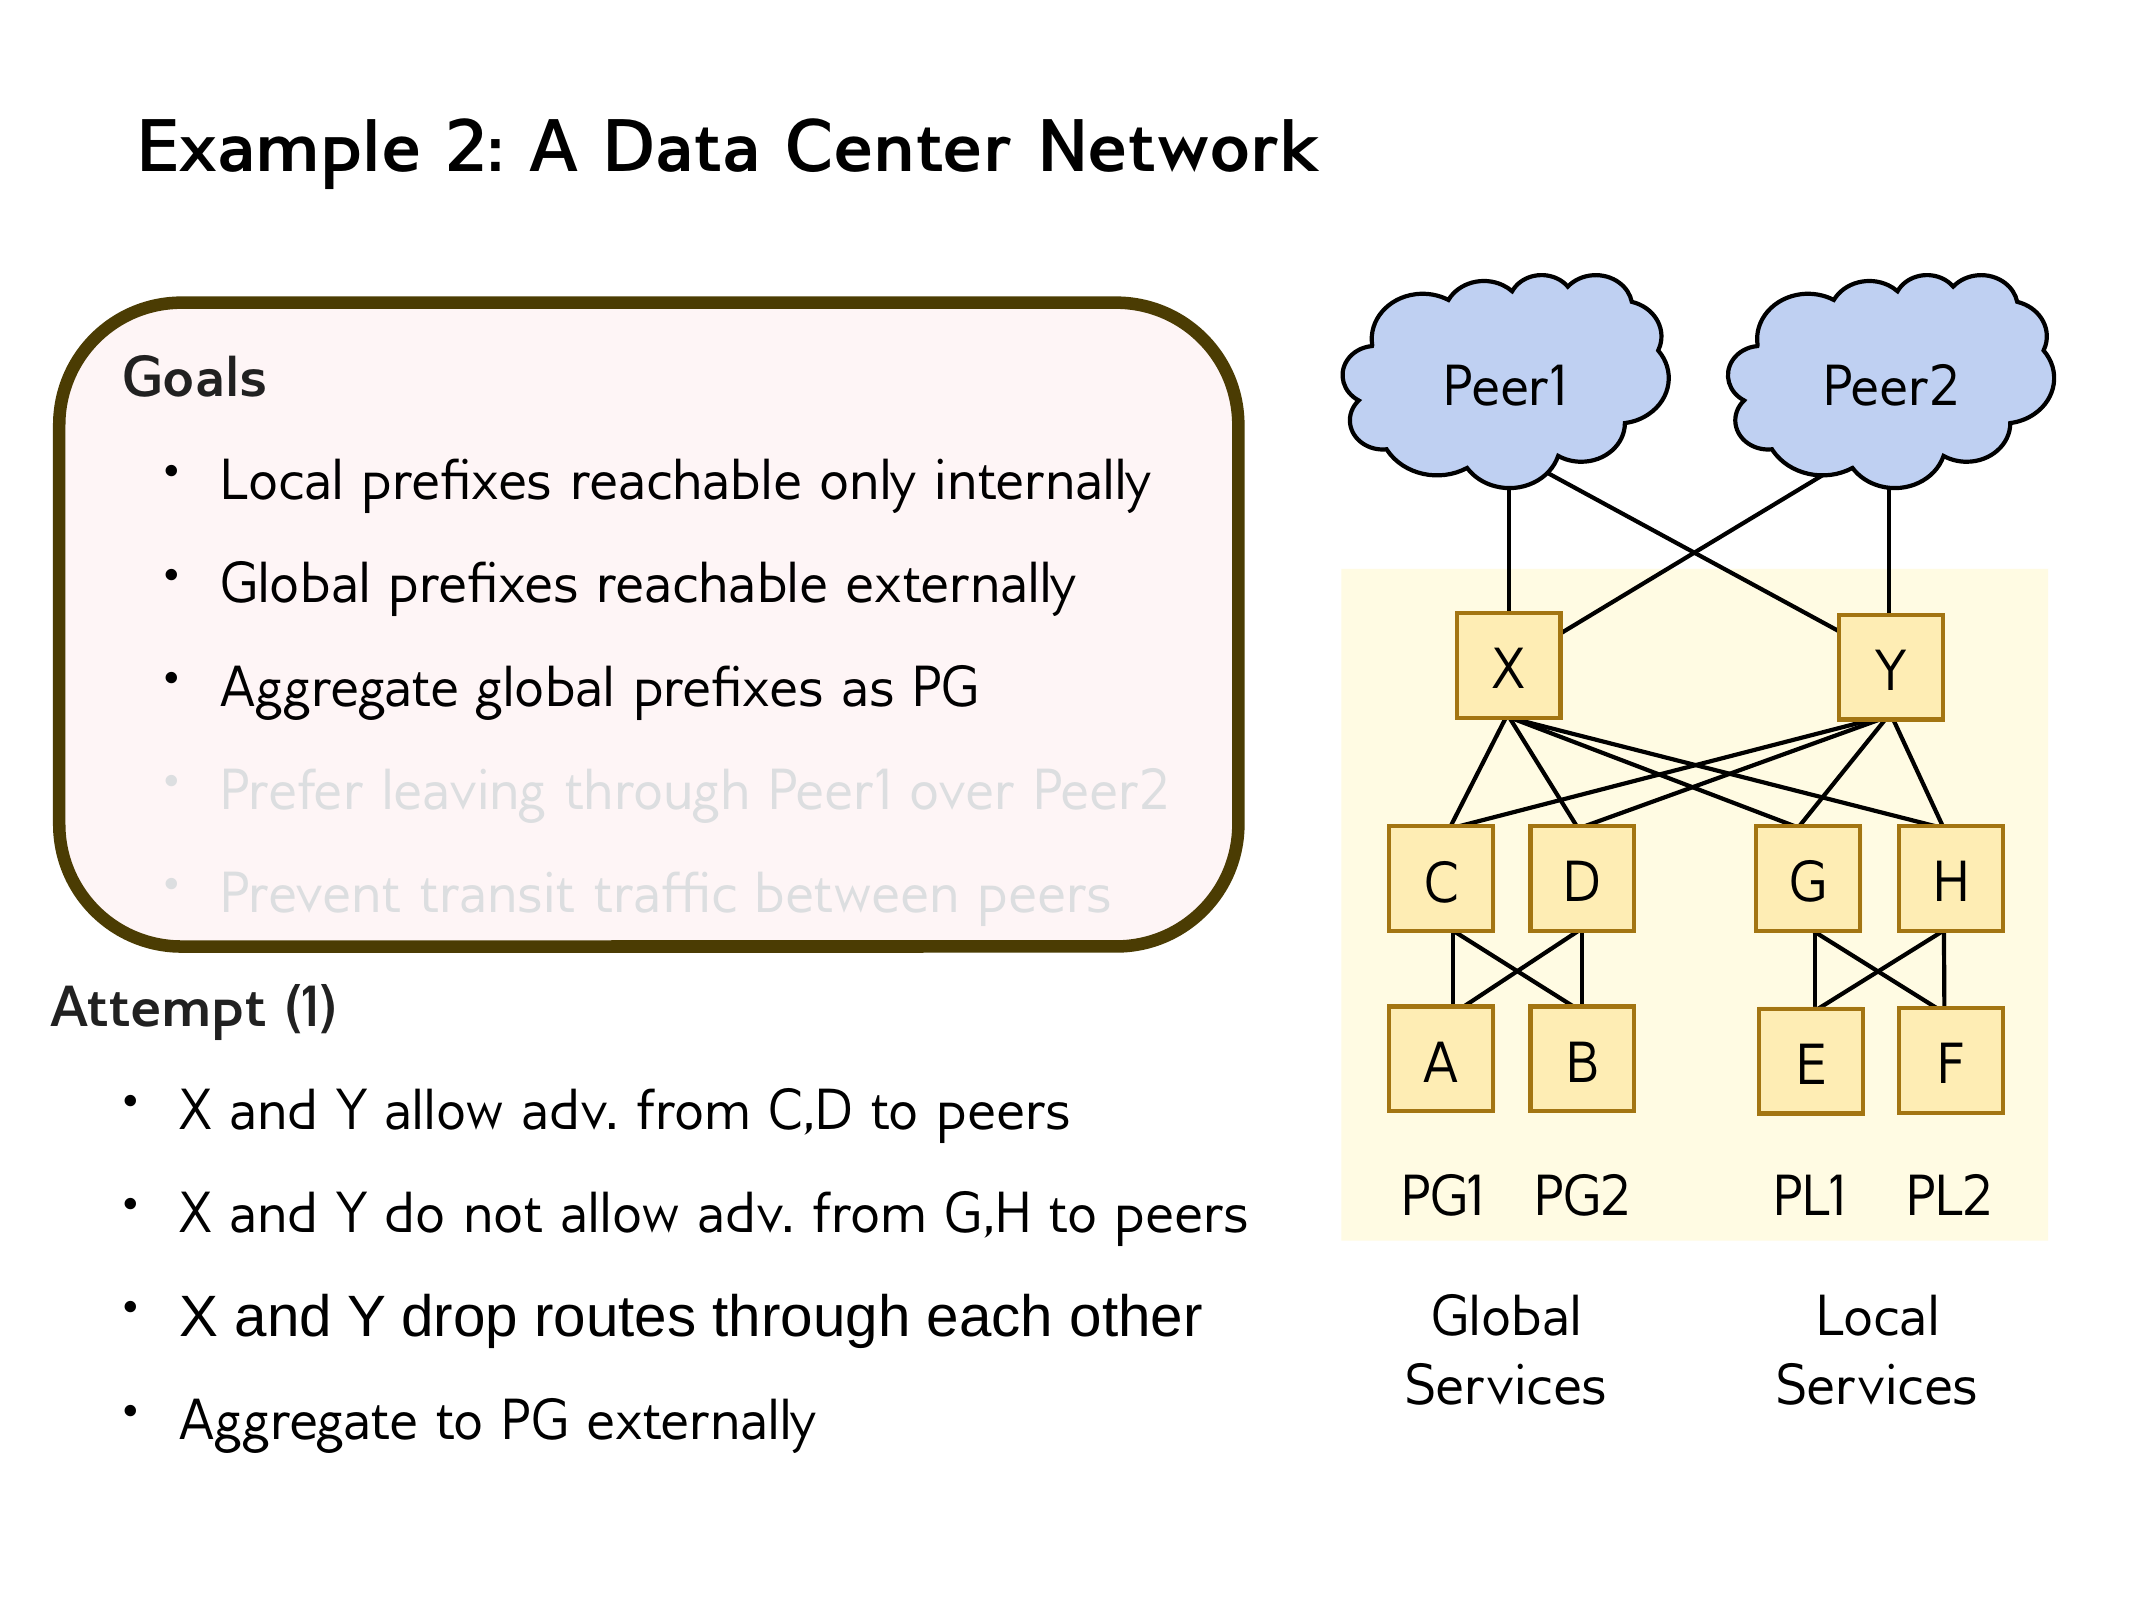

# Example 2: A Data Center Network
Peer1
Peer2

Y
X
Y

C
D
D
G
H
C
G
H

A
A
B
B
E
F
F
E
PG1
PG2
PL1
PL2
Global
Services
Local
Services

Goals
Local prefixes reachable only internally
Global prefixes reachable externally
Aggregate global prefixes as PG
Prefer leaving through Peer1 over Peer2
Prevent transit traffic between peers
Attempt (1)
X and Y allow adv. from C,D to peers
X and Y do not allow adv. from G,H to peers
X and Y drop routes through each other
Aggregate to PG externally
33